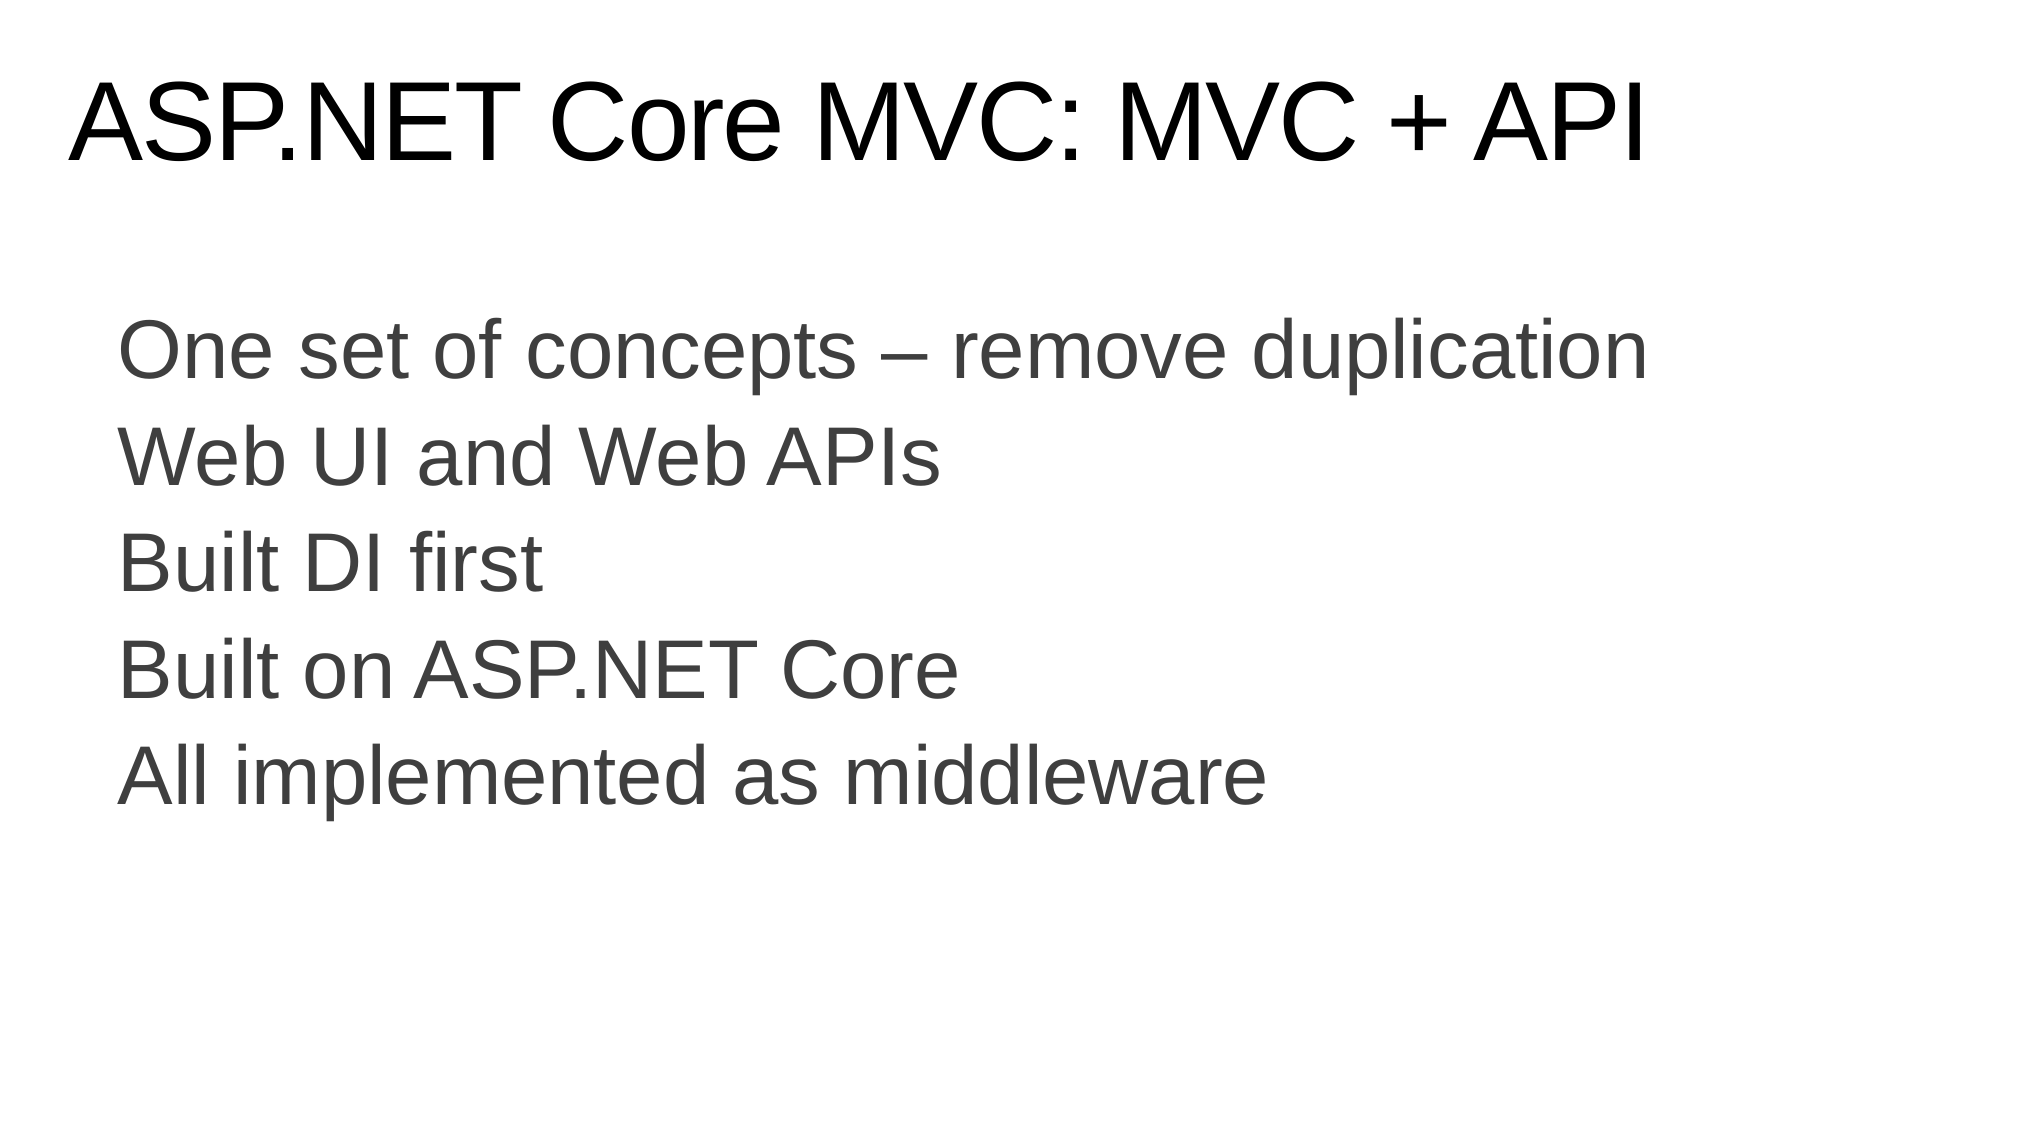

# ASP.NET Core MVC: MVC + API
One set of concepts – remove duplication
Web UI and Web APIs
Built DI first
Built on ASP.NET Core
All implemented as middleware